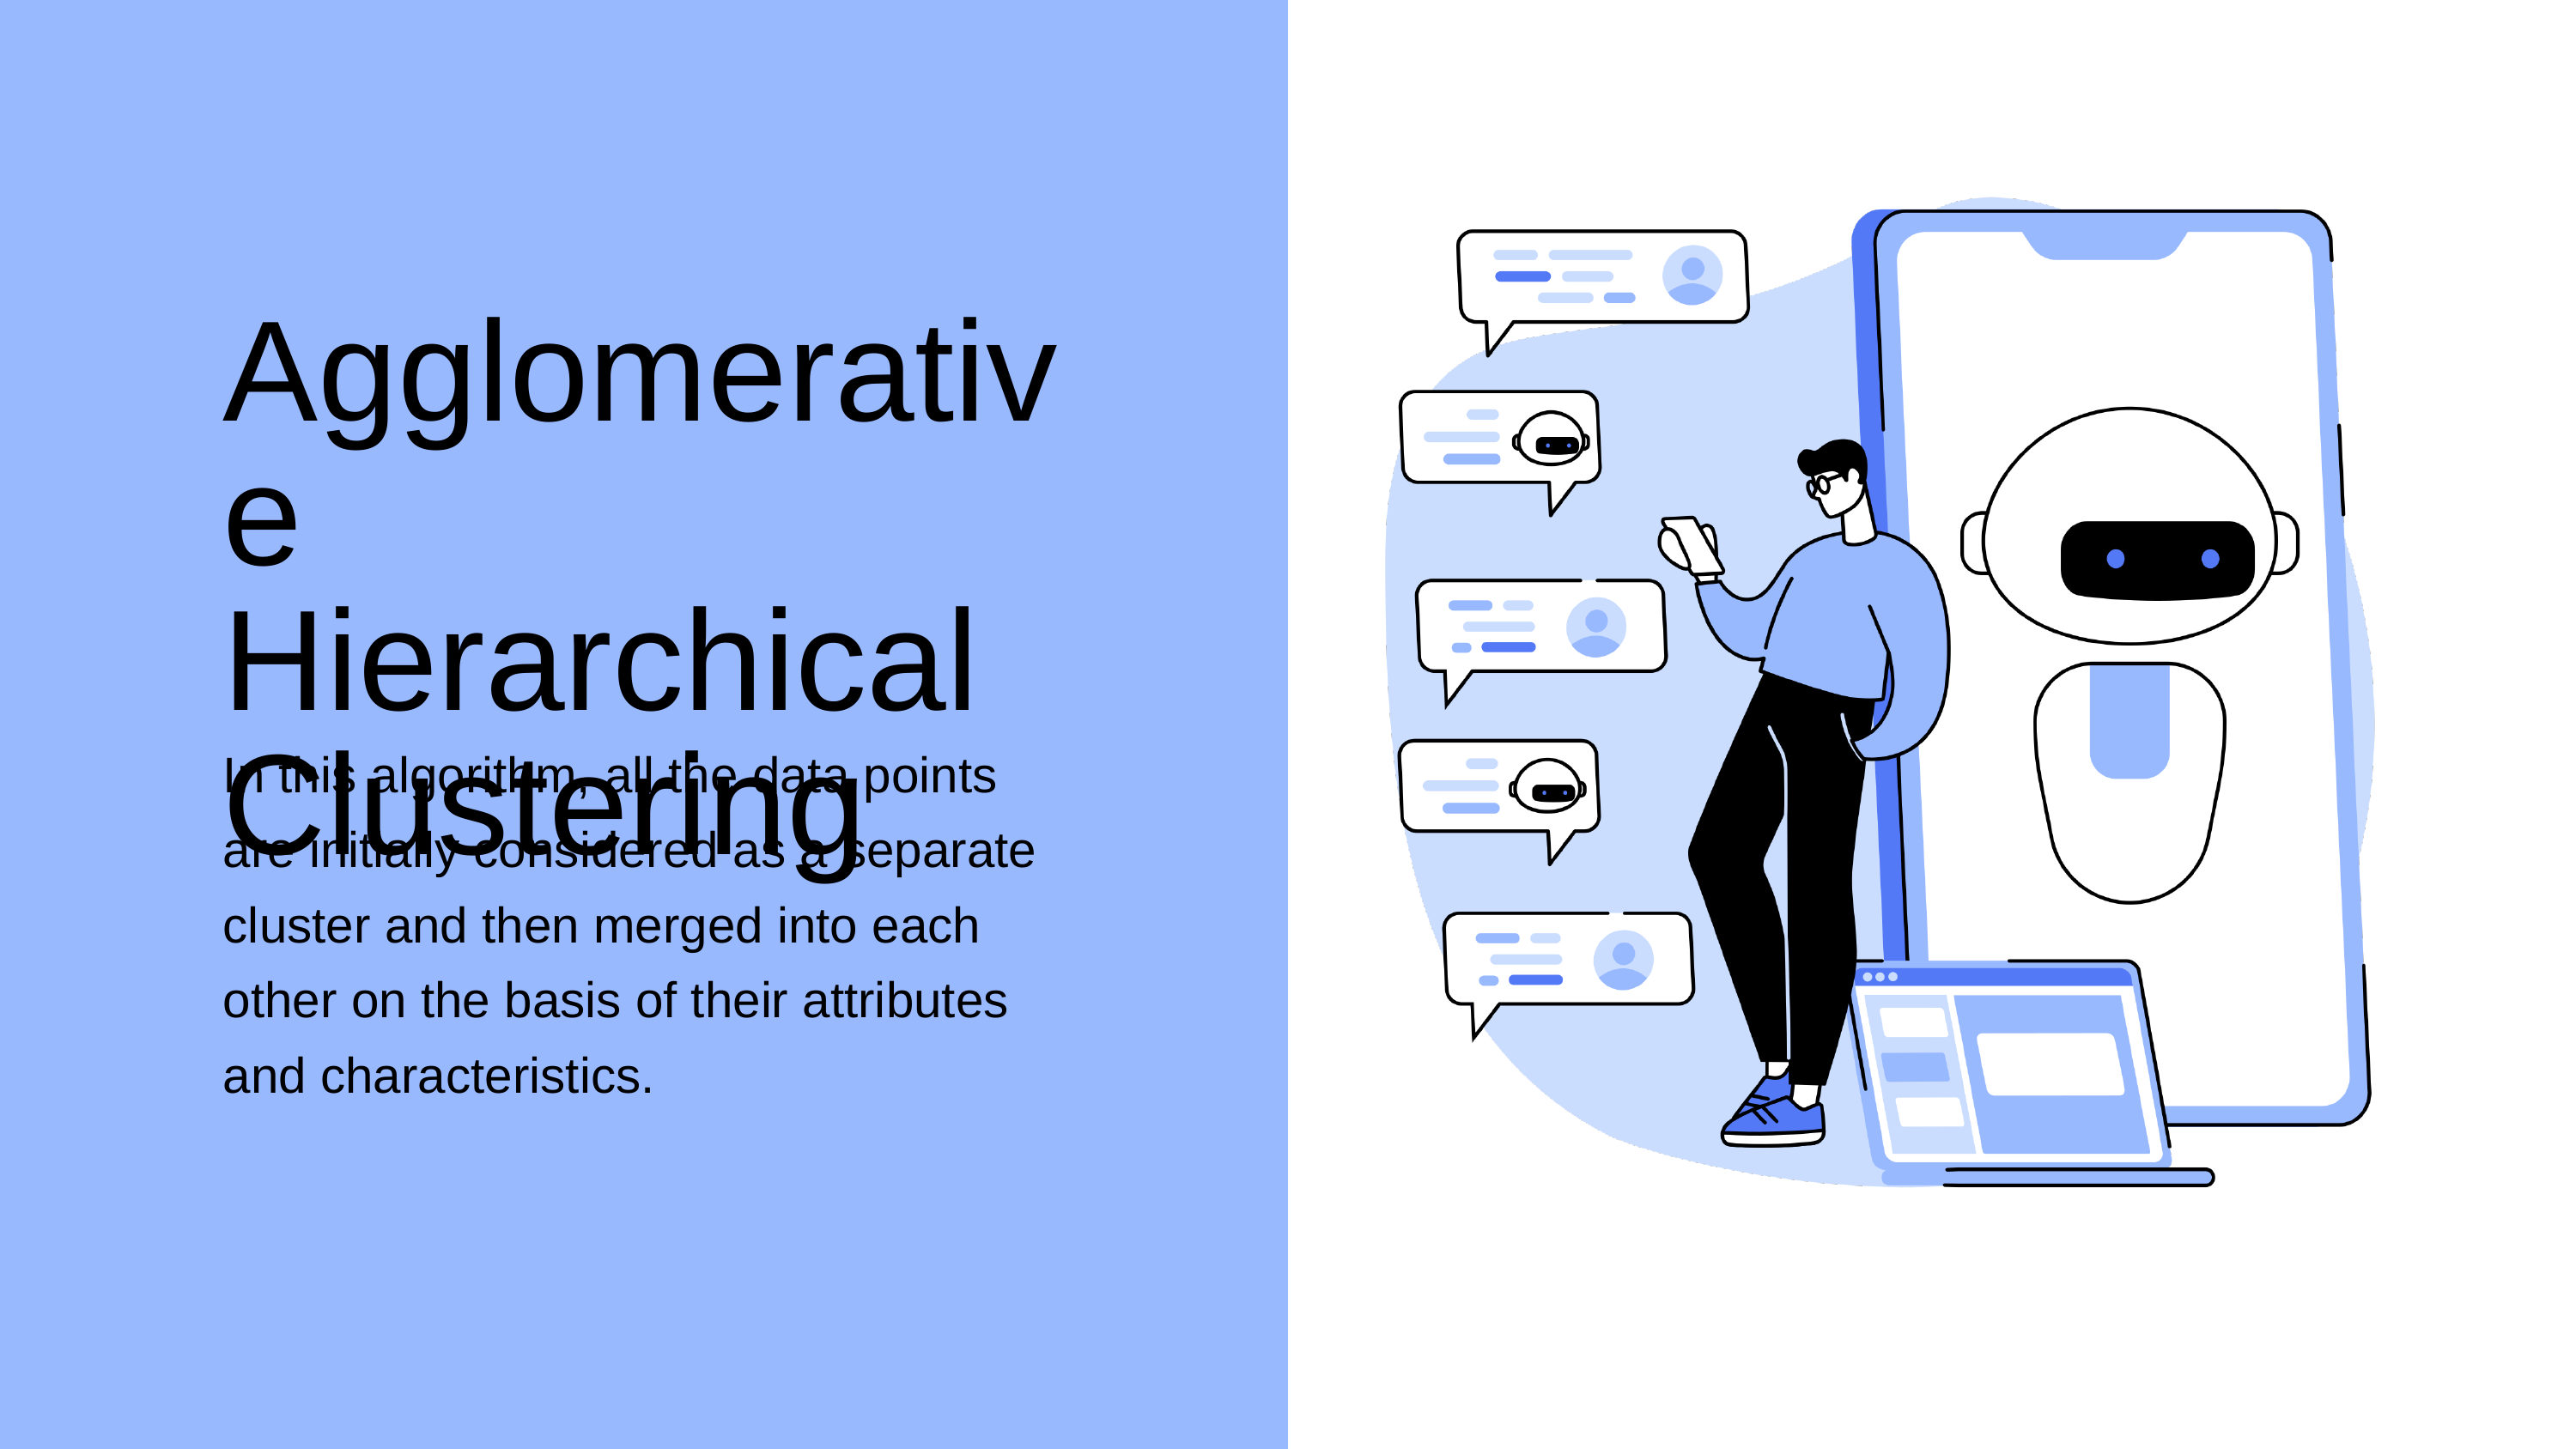

Agglomerative Hierarchical Clustering
In this algorithm, all the data points are initially considered as a separate cluster and then merged into each other on the basis of their attributes and characteristics.